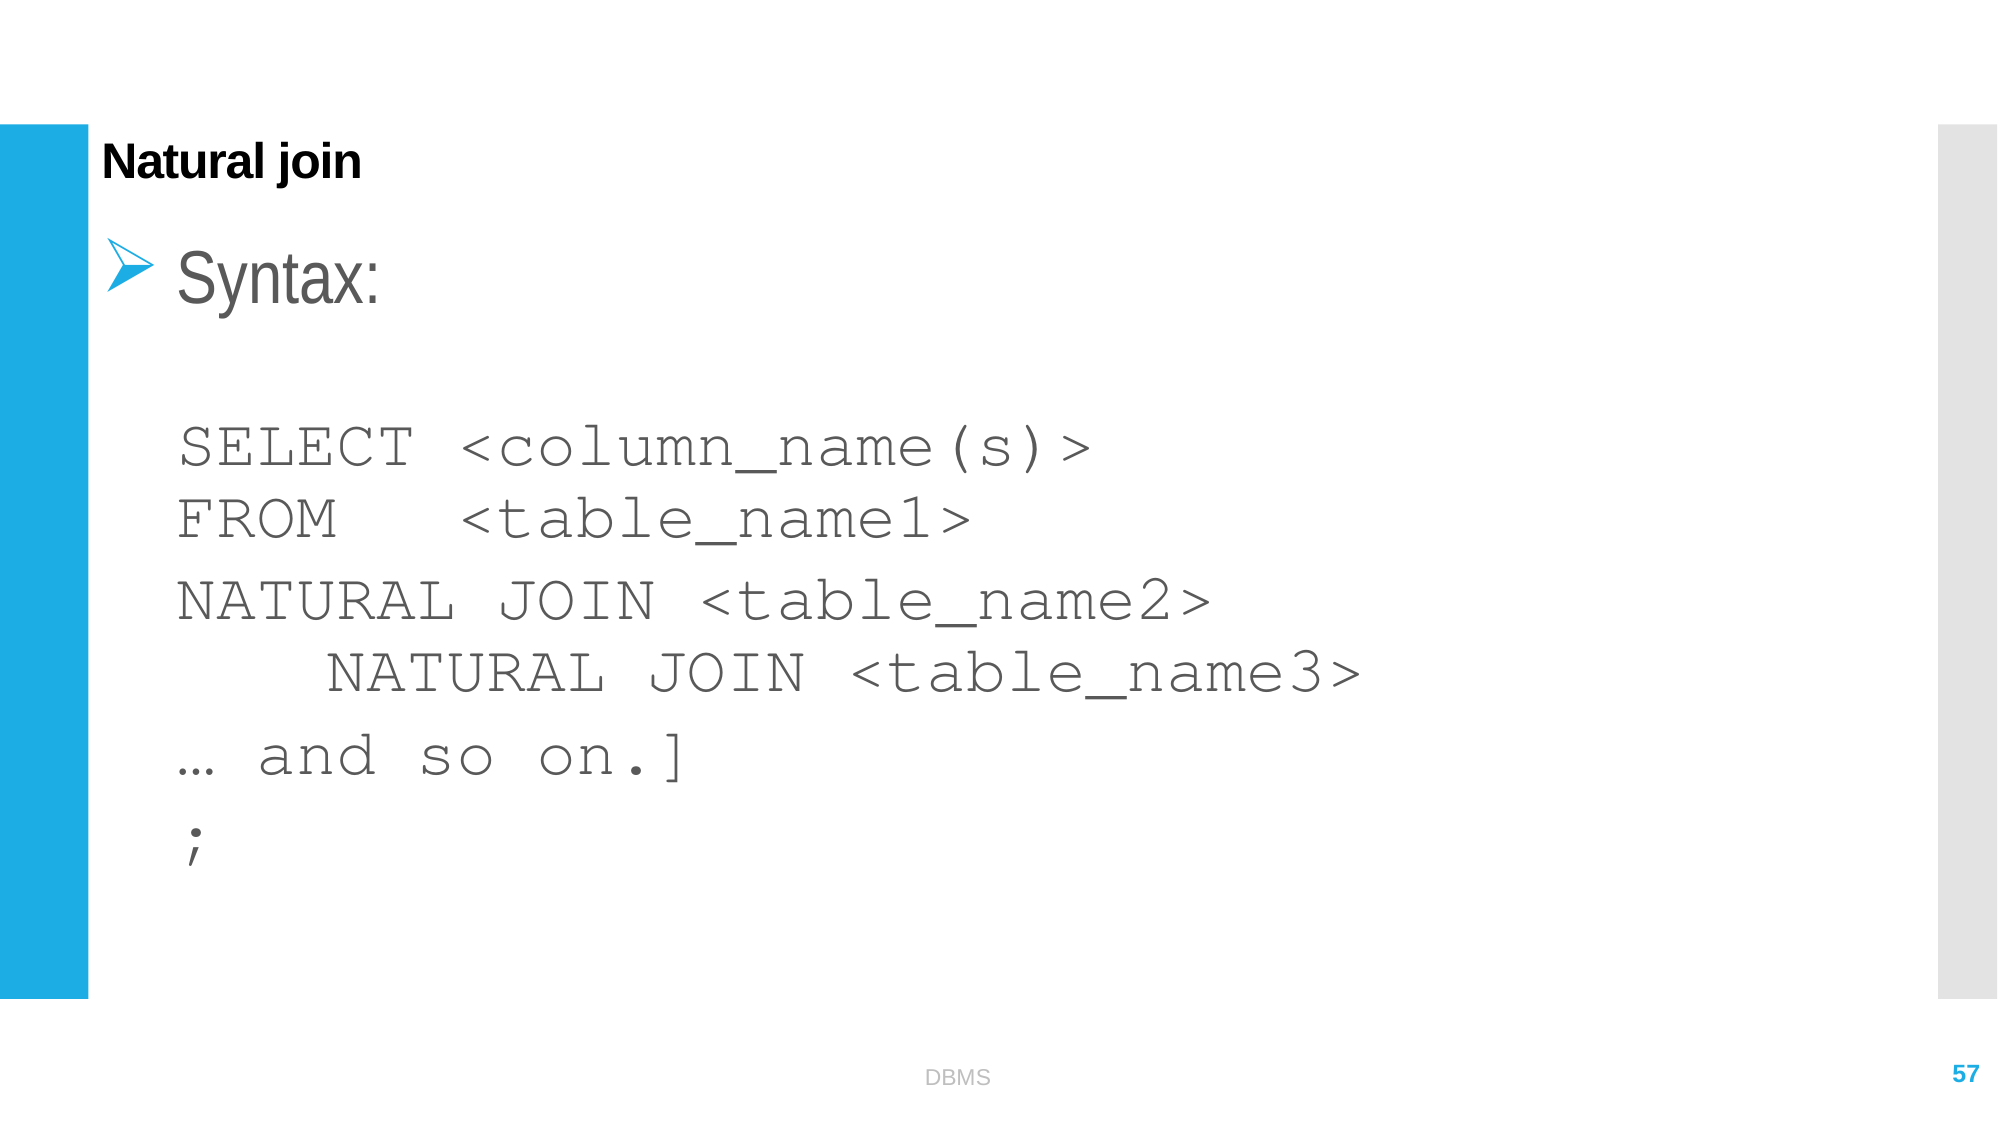

# Natural join
Syntax:

SELECT <column_name(s)>
FROM   <table_name1>
NATURAL JOIN <table_name2>
	NATURAL JOIN <table_name3>
… and so on.]
;
57
DBMS